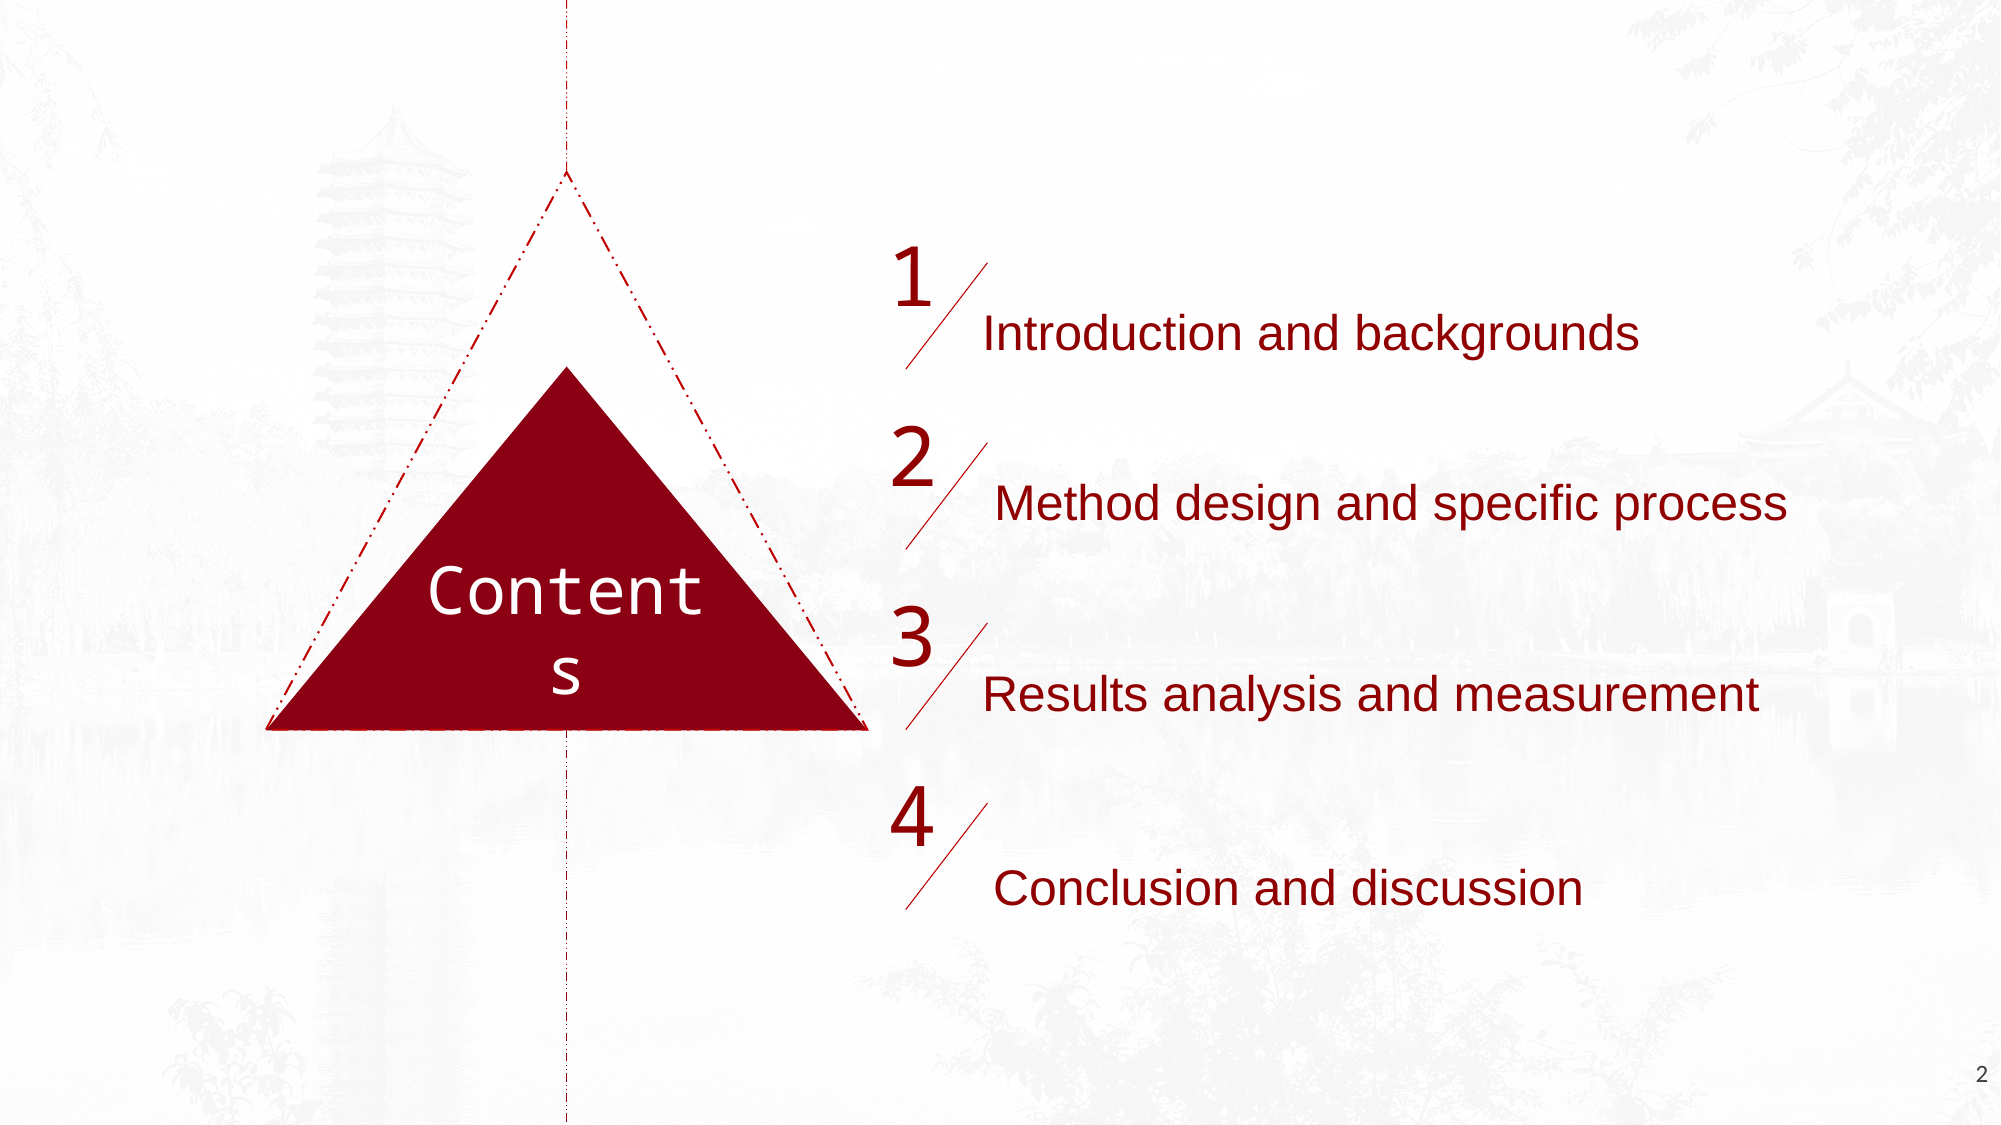

1
Introduction and backgrounds
Contents
2
Method design and specific process
3
Results analysis and measurement
4
Conclusion and discussion
2